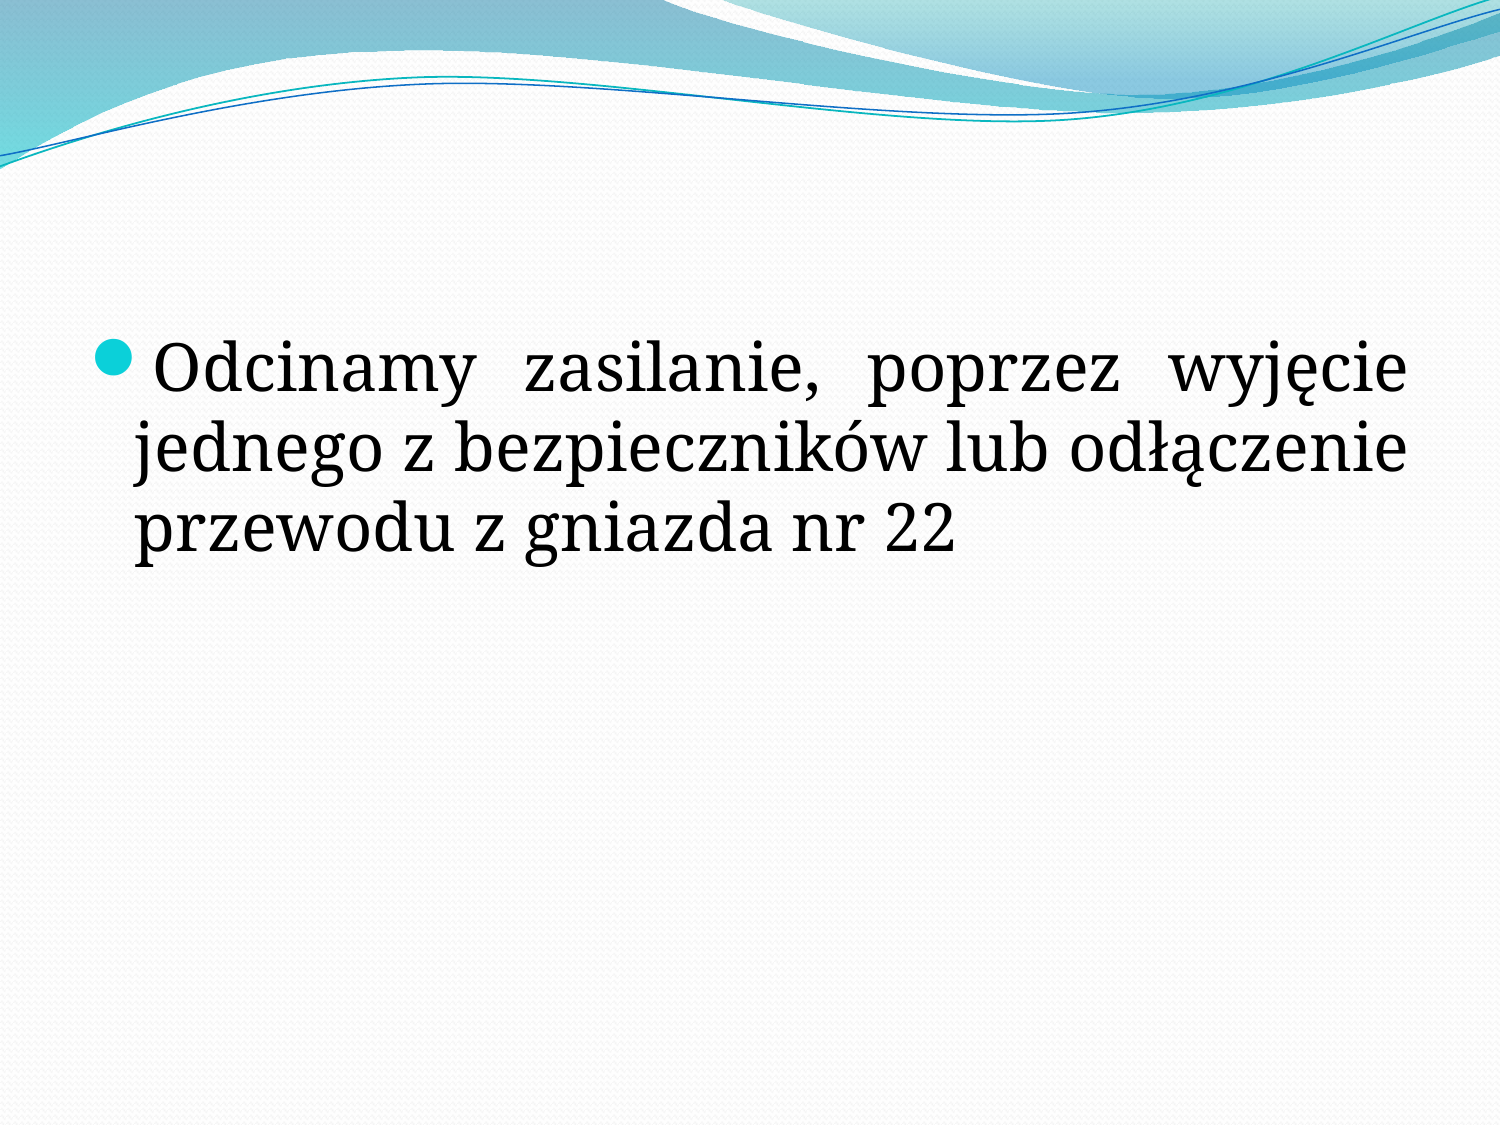

Odcinamy zasilanie, poprzez wyjęcie jednego z bezpieczników lub odłączenie przewodu z gniazda nr 22